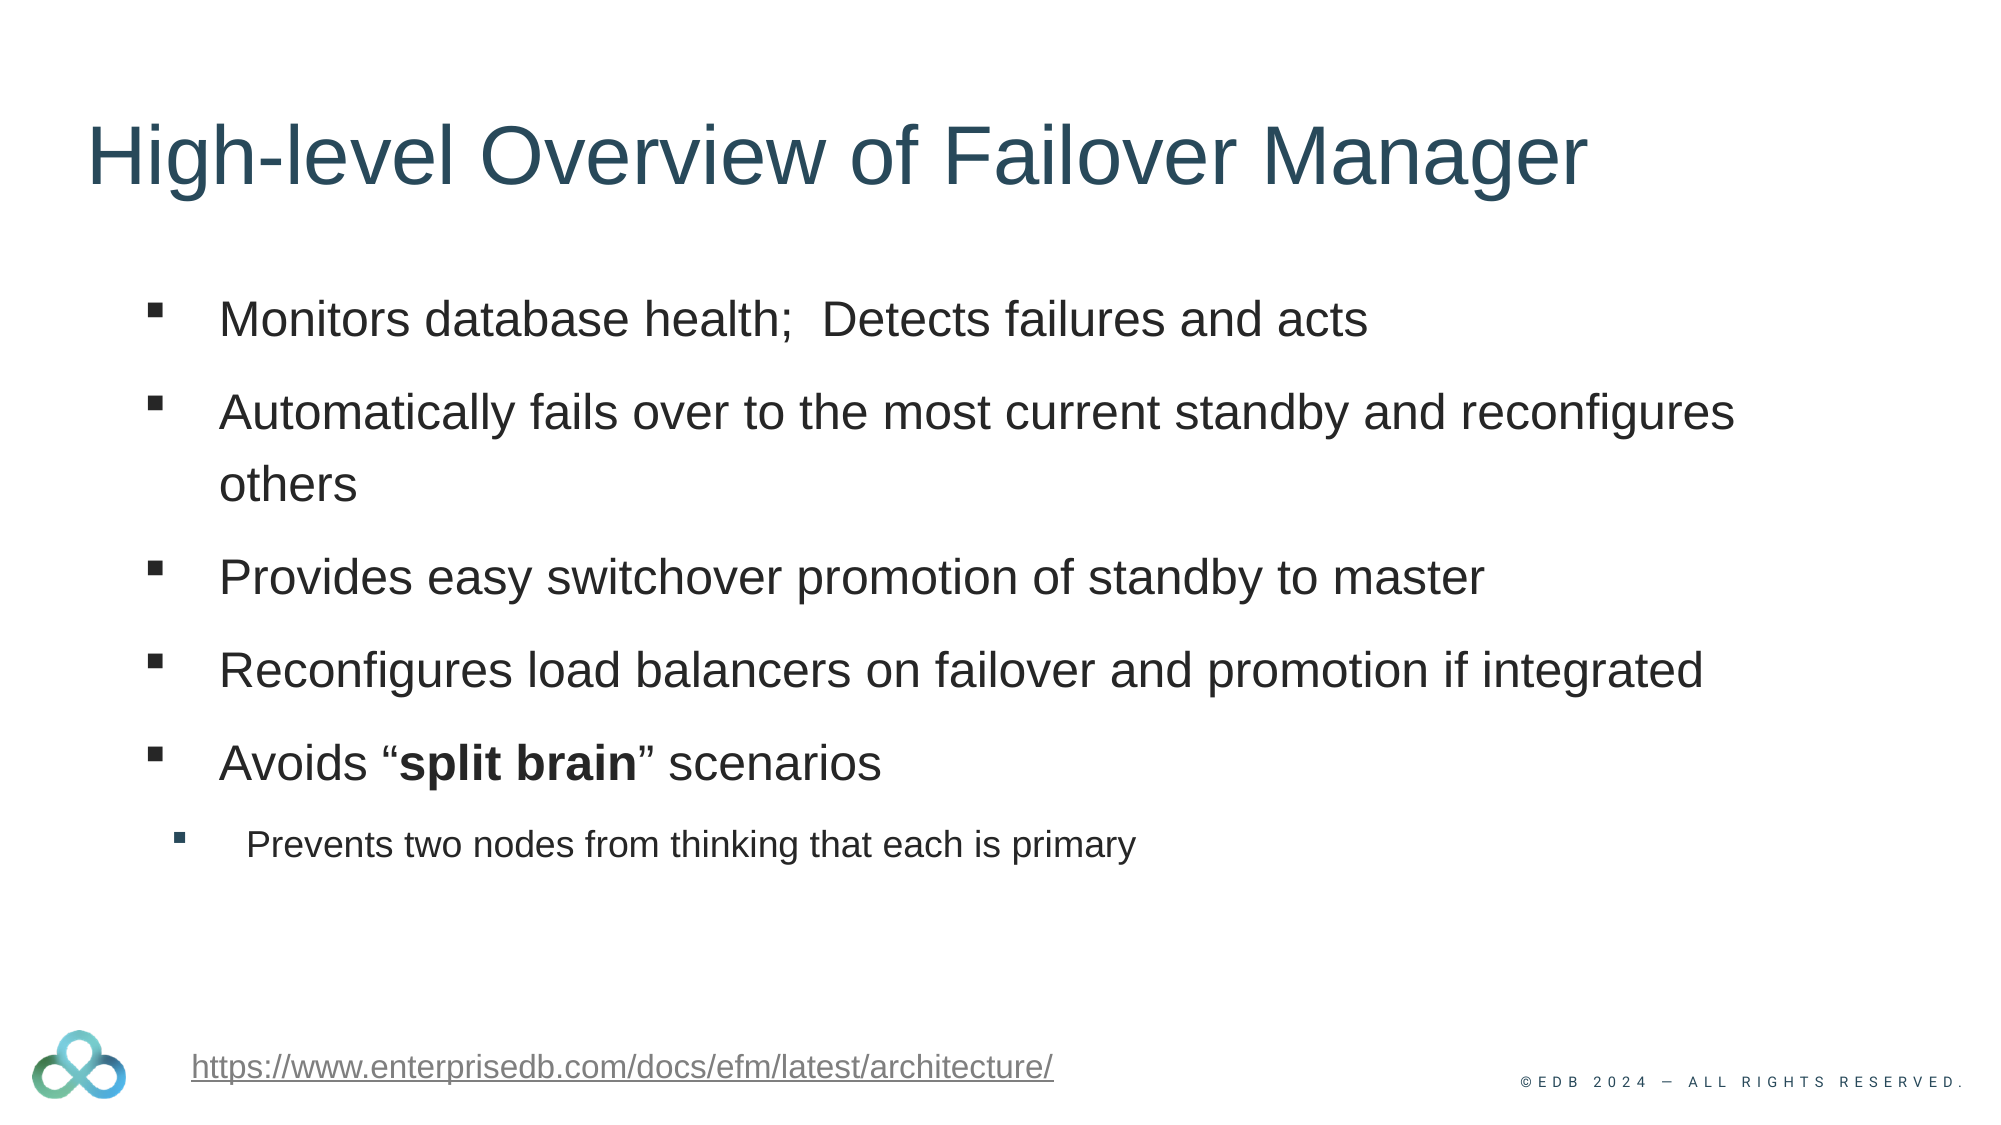

# High-level Overview of Failover Manager
Monitors database health;  Detects failures and acts
Automatically fails over to the most current standby and reconfigures others
Provides easy switchover promotion of standby to master
Reconfigures load balancers on failover and promotion if integrated
Avoids “split brain” scenarios
Prevents two nodes from thinking that each is primary

https://www.enterprisedb.com/docs/efm/latest/architecture/